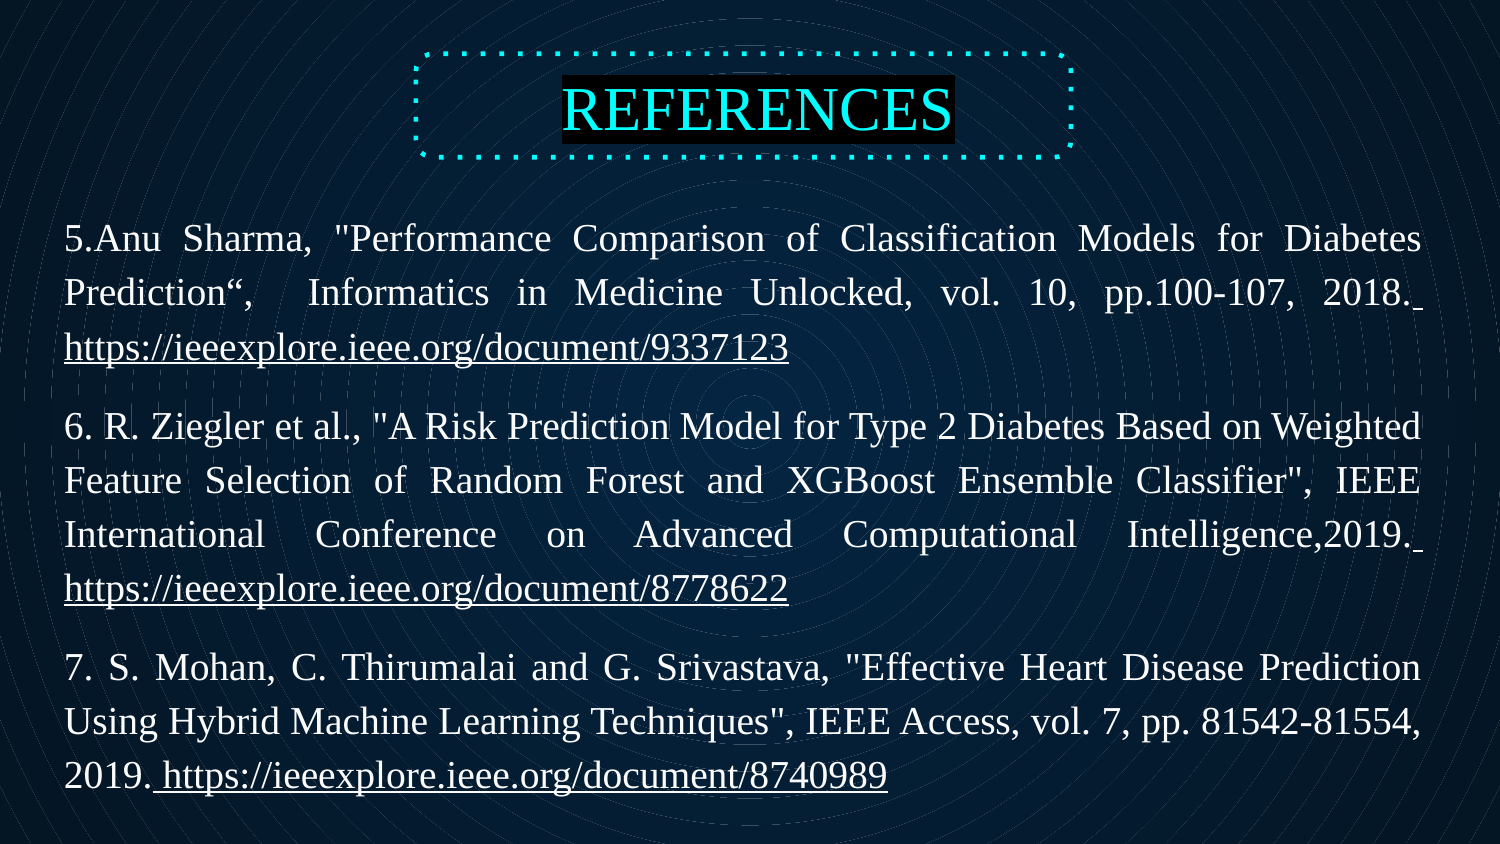

#
        REFERENCES

5.Anu Sharma, "Performance Comparison of Classification Models for Diabetes Prediction“,  Informatics in Medicine Unlocked, vol. 10, pp.100-107, 2018. https://ieeexplore.ieee.org/document/9337123
6. R. Ziegler et al., "A Risk Prediction Model for Type 2 Diabetes Based on Weighted Feature Selection of Random Forest and XGBoost Ensemble Classifier", IEEE International Conference on Advanced Computational Intelligence,2019. https://ieeexplore.ieee.org/document/8778622
7. S. Mohan, C. Thirumalai and G. Srivastava, "Effective Heart Disease Prediction Using Hybrid Machine Learning Techniques", IEEE Access, vol. 7, pp. 81542-81554, 2019. https://ieeexplore.ieee.org/document/8740989